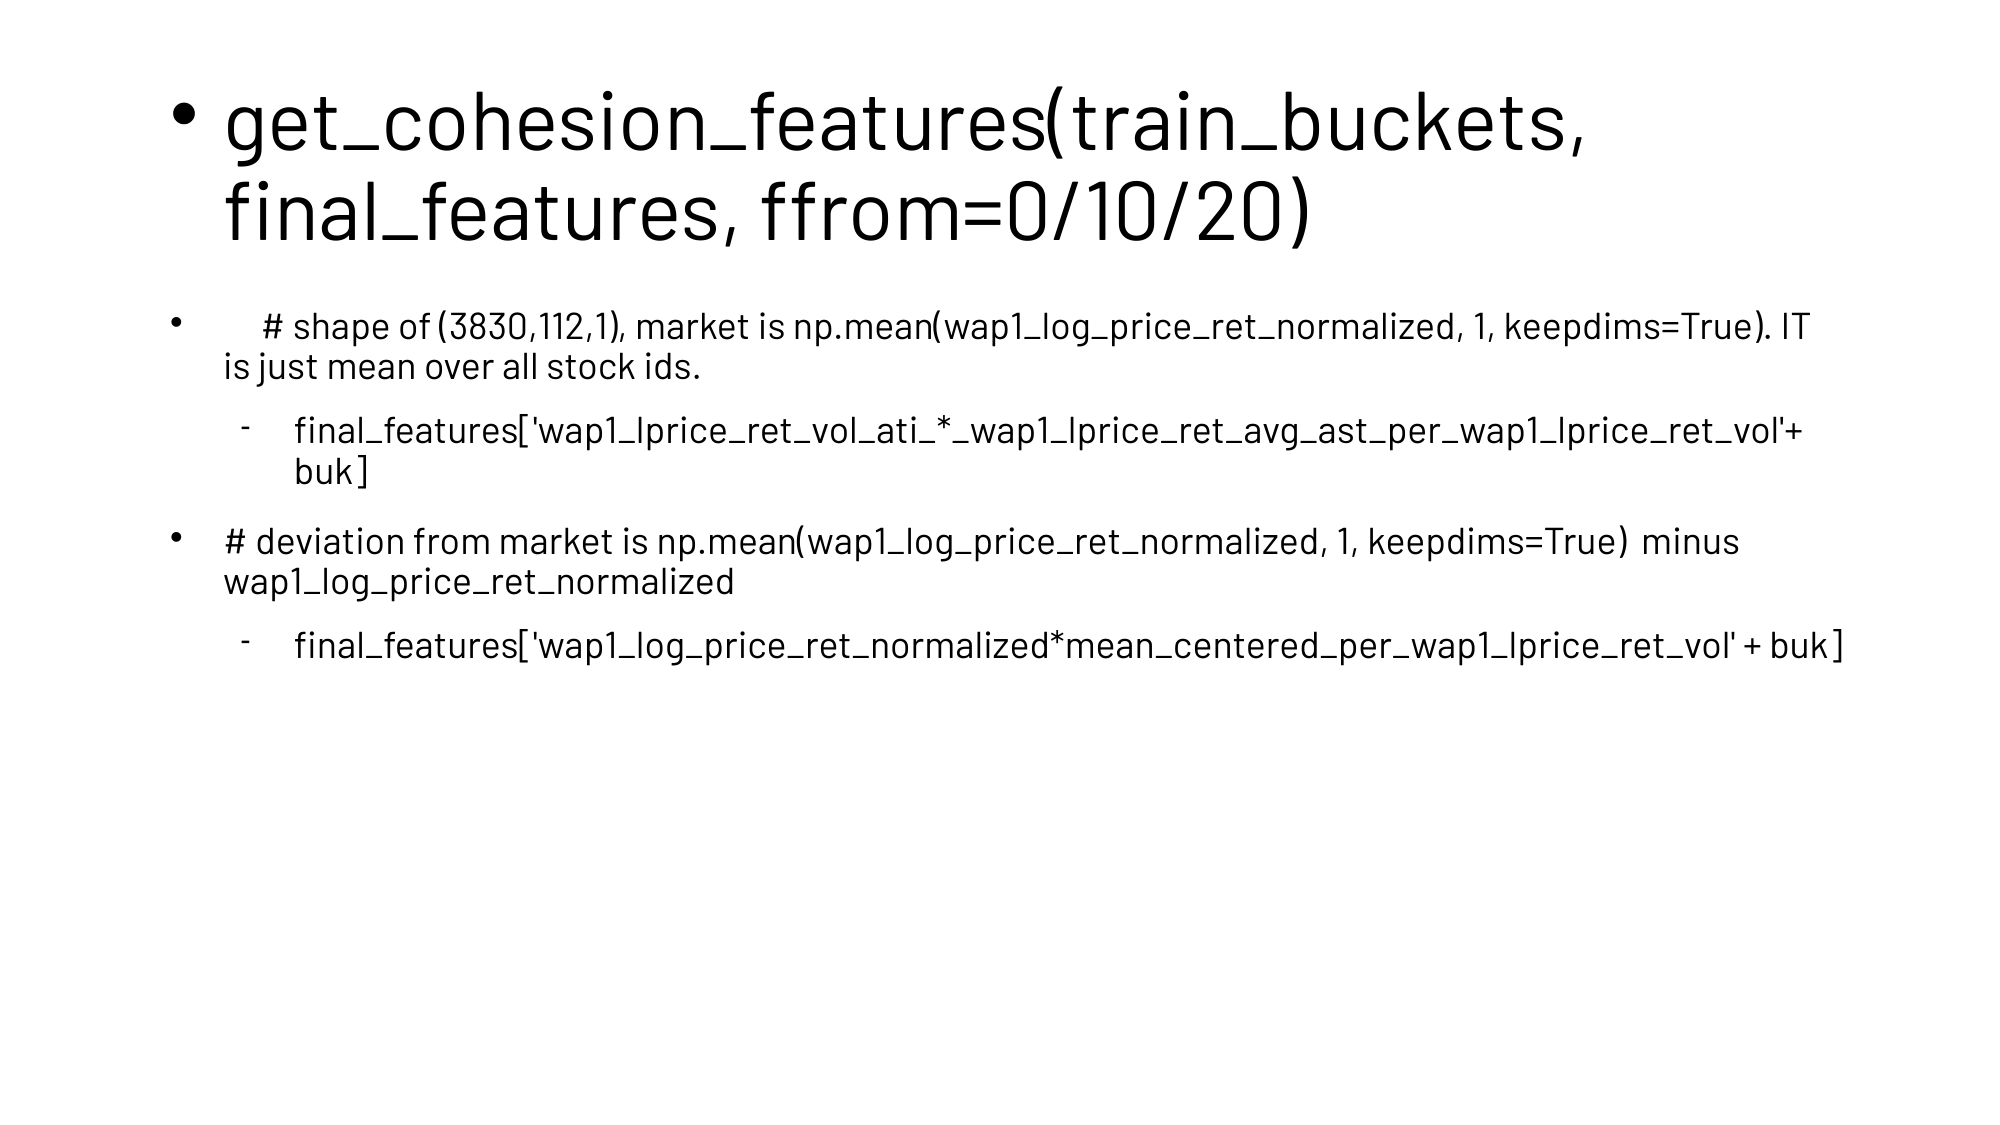

# get_cohesion_features(train_buckets, final_features, ffrom=0/10/20)
     # shape of (3830,112,1), market is np.mean(wap1_log_price_ret_normalized, 1, keepdims=True). IT is just mean over all stock ids.
final_features['wap1_lprice_ret_vol_ati_*_wap1_lprice_ret_avg_ast_per_wap1_lprice_ret_vol'+ buk]
# deviation from market is np.mean(wap1_log_price_ret_normalized, 1, keepdims=True)  minus wap1_log_price_ret_normalized
final_features['wap1_log_price_ret_normalized*mean_centered_per_wap1_lprice_ret_vol' + buk]